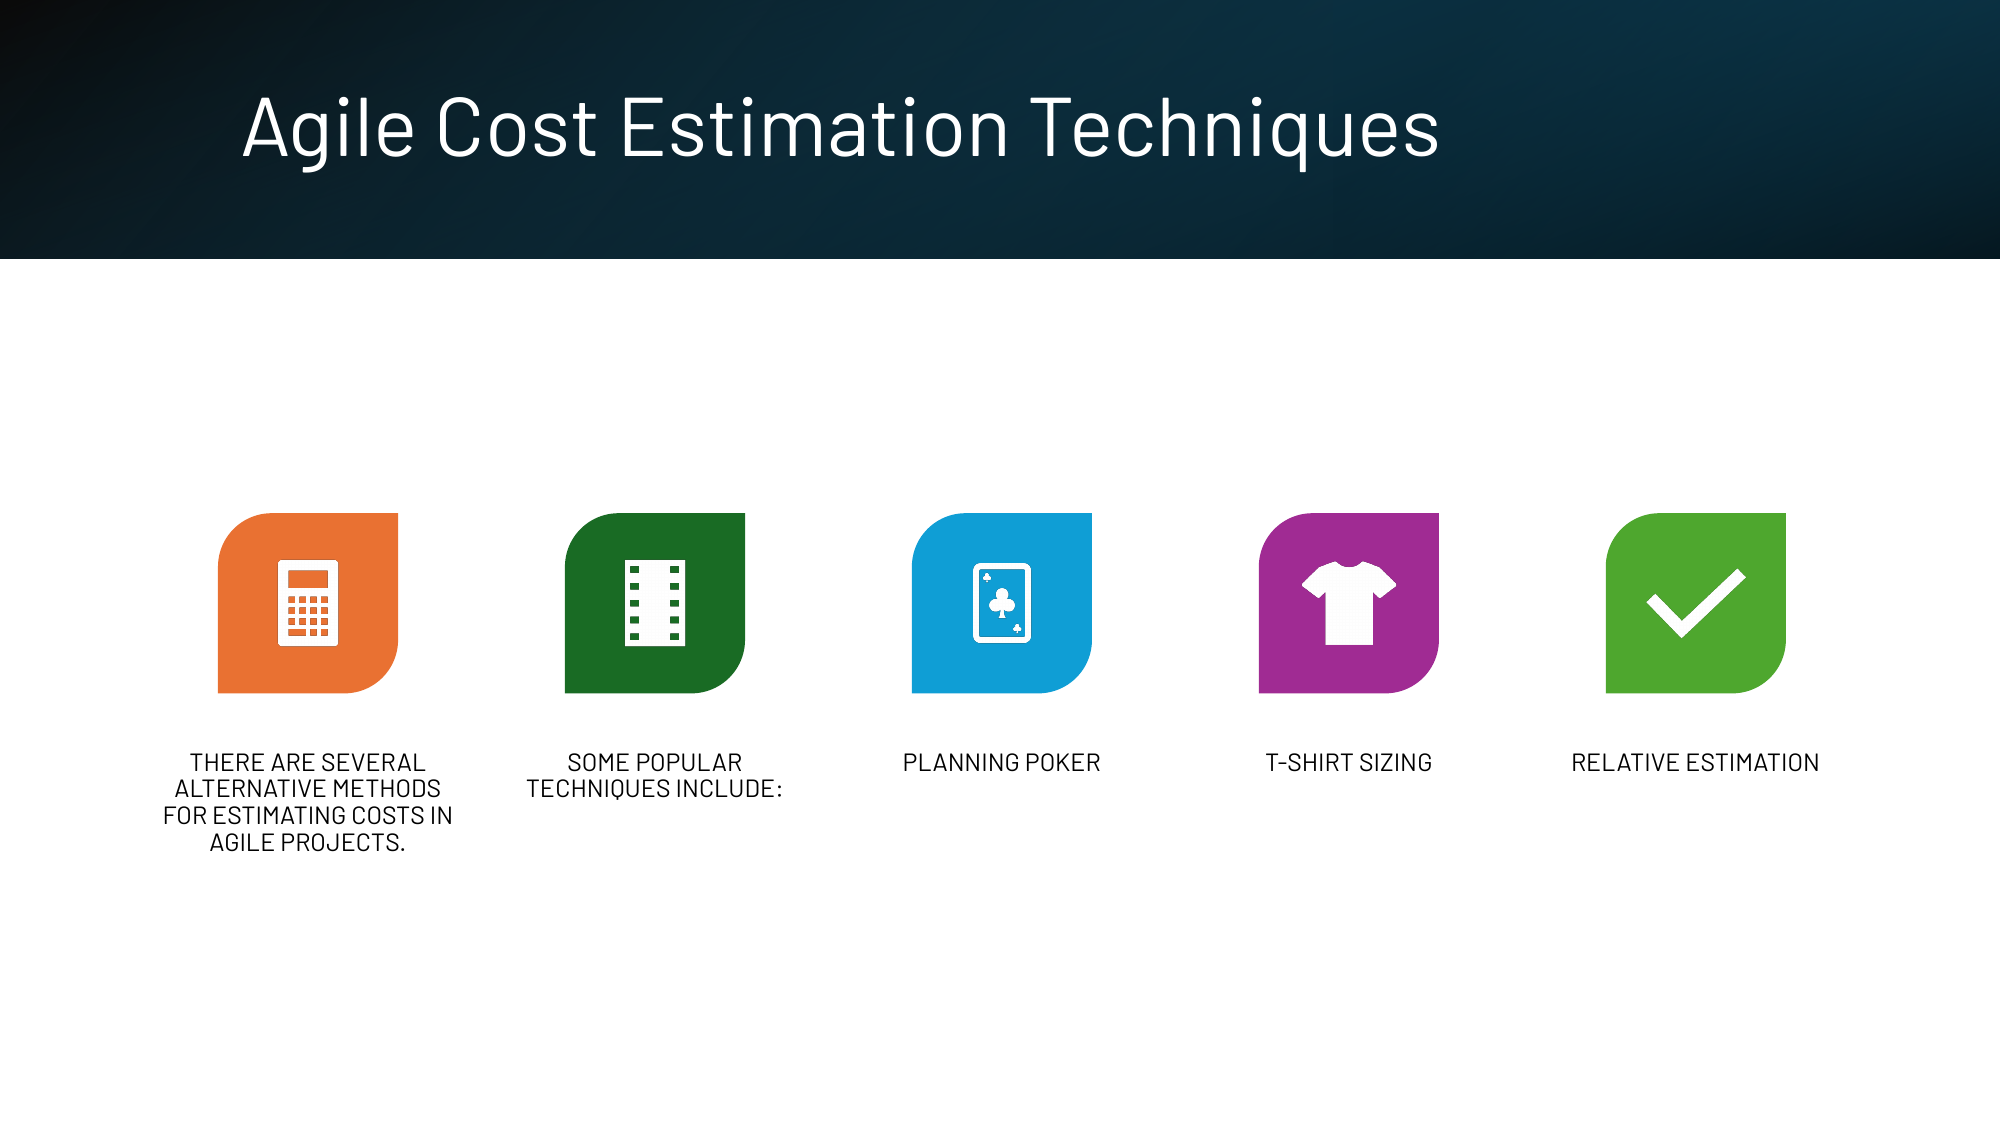

# Agile Cost Estimation Techniques
There are several alternative methods for estimating costs in Agile projects.
Some popular techniques include:
Planning Poker
T-shirt sizing
Relative estimation